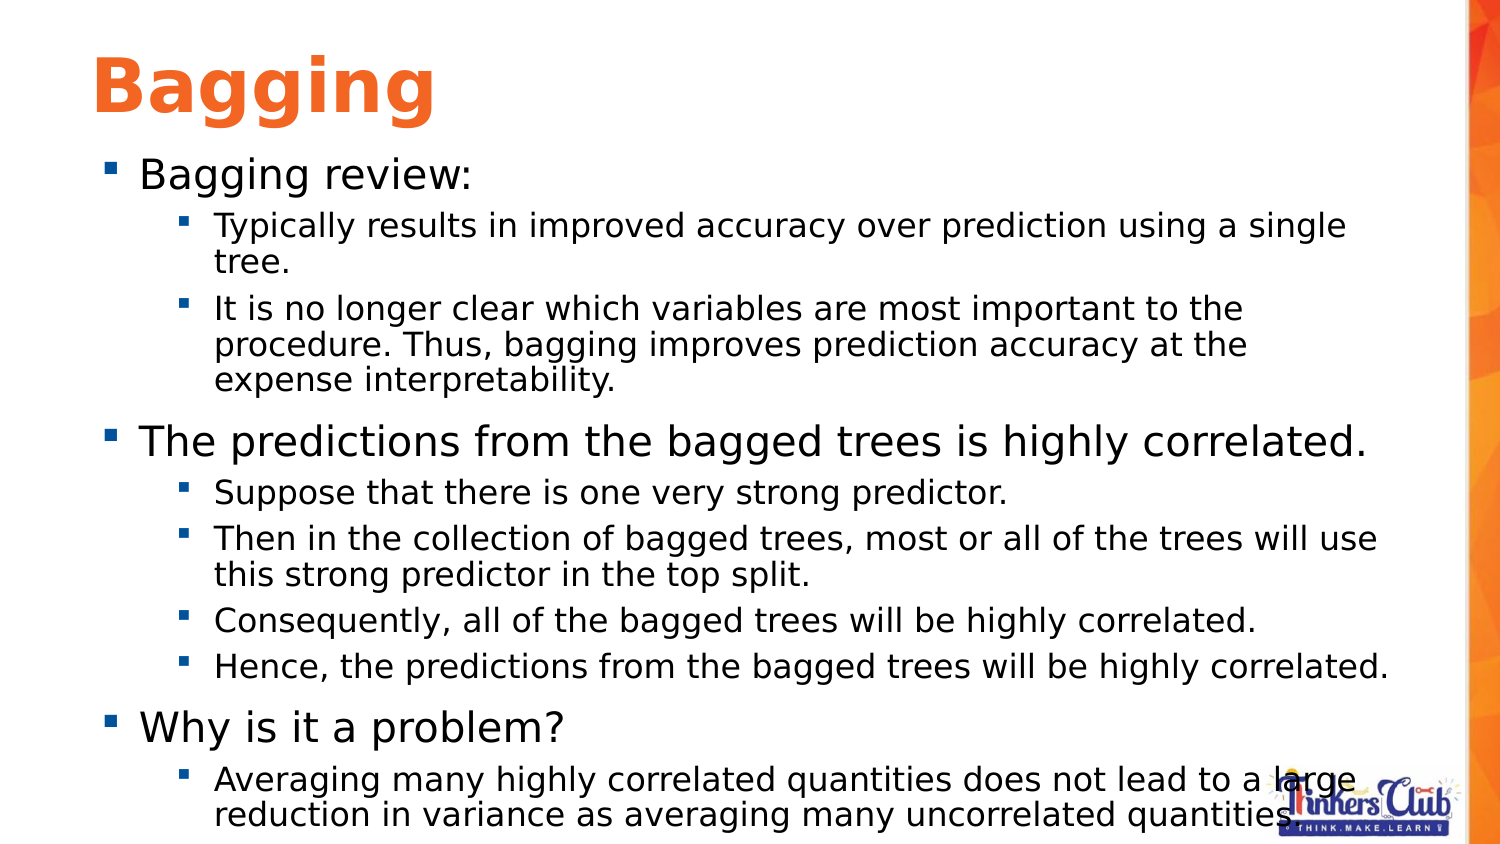

Bagging
Bagging review:
Typically results in improved accuracy over prediction using a single tree.
It is no longer clear which variables are most important to the procedure. Thus, bagging improves prediction accuracy at the expense interpretability.
The predictions from the bagged trees is highly correlated.
Suppose that there is one very strong predictor.
Then in the collection of bagged trees, most or all of the trees will use this strong predictor in the top split.
Consequently, all of the bagged trees will be highly correlated.
Hence, the predictions from the bagged trees will be highly correlated.
Why is it a problem?
Averaging many highly correlated quantities does not lead to a large reduction in variance as averaging many uncorrelated quantities.